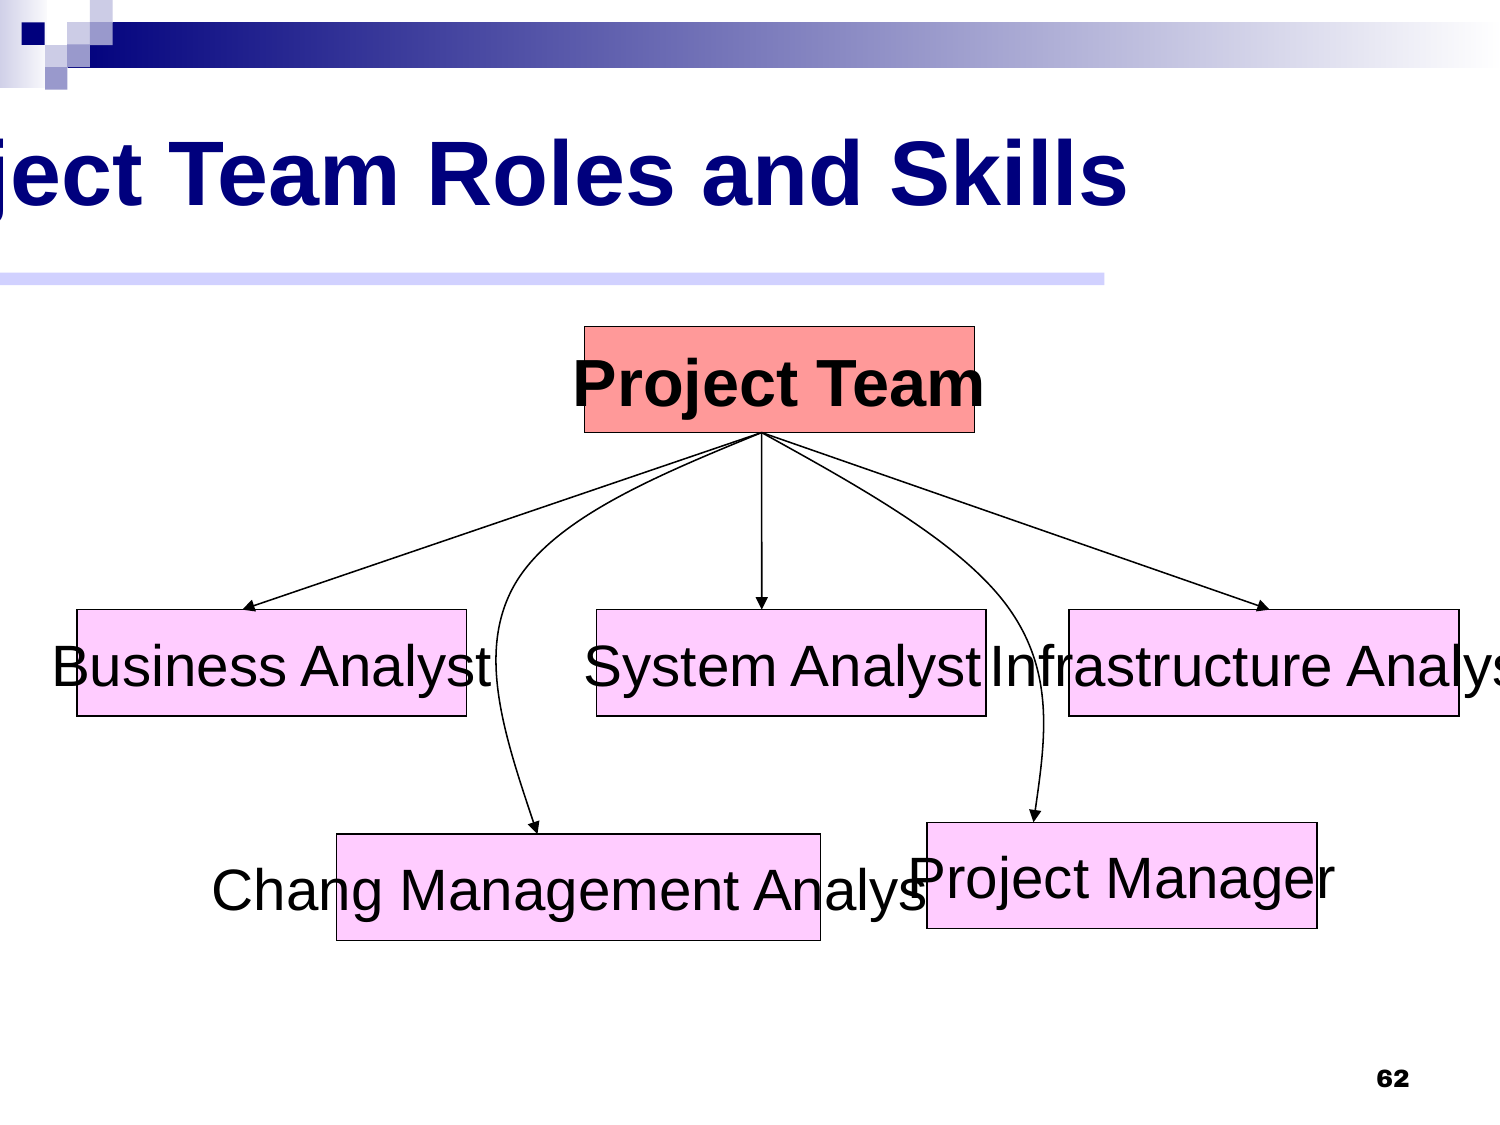

Project Team Roles and Skills

Project Team

Business Analyst
System Analyst
Infrastructure Analyst
Project Manager
Chang Management Analyst
62